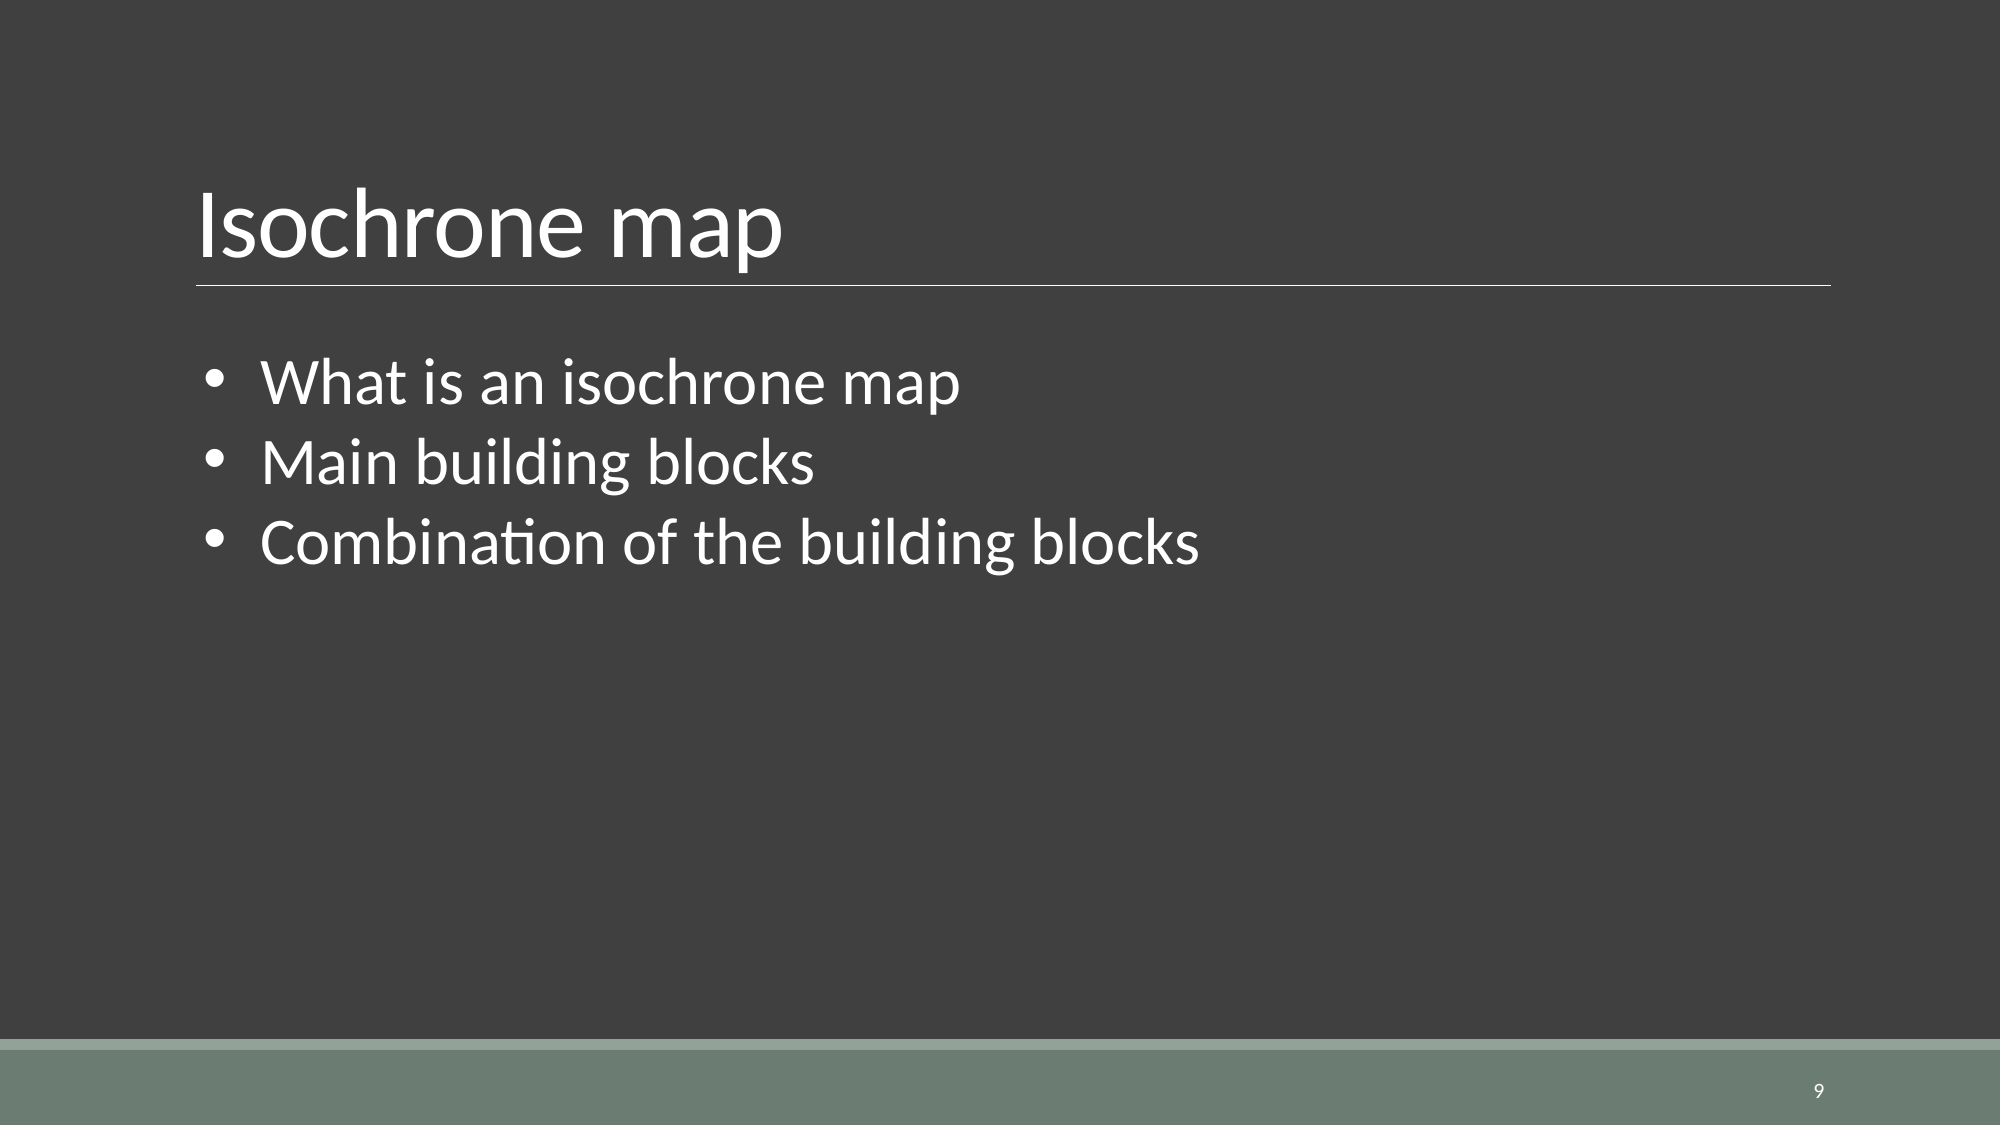

# Isochrone map
What is an isochrone map
Main building blocks
Combination of the building blocks

9